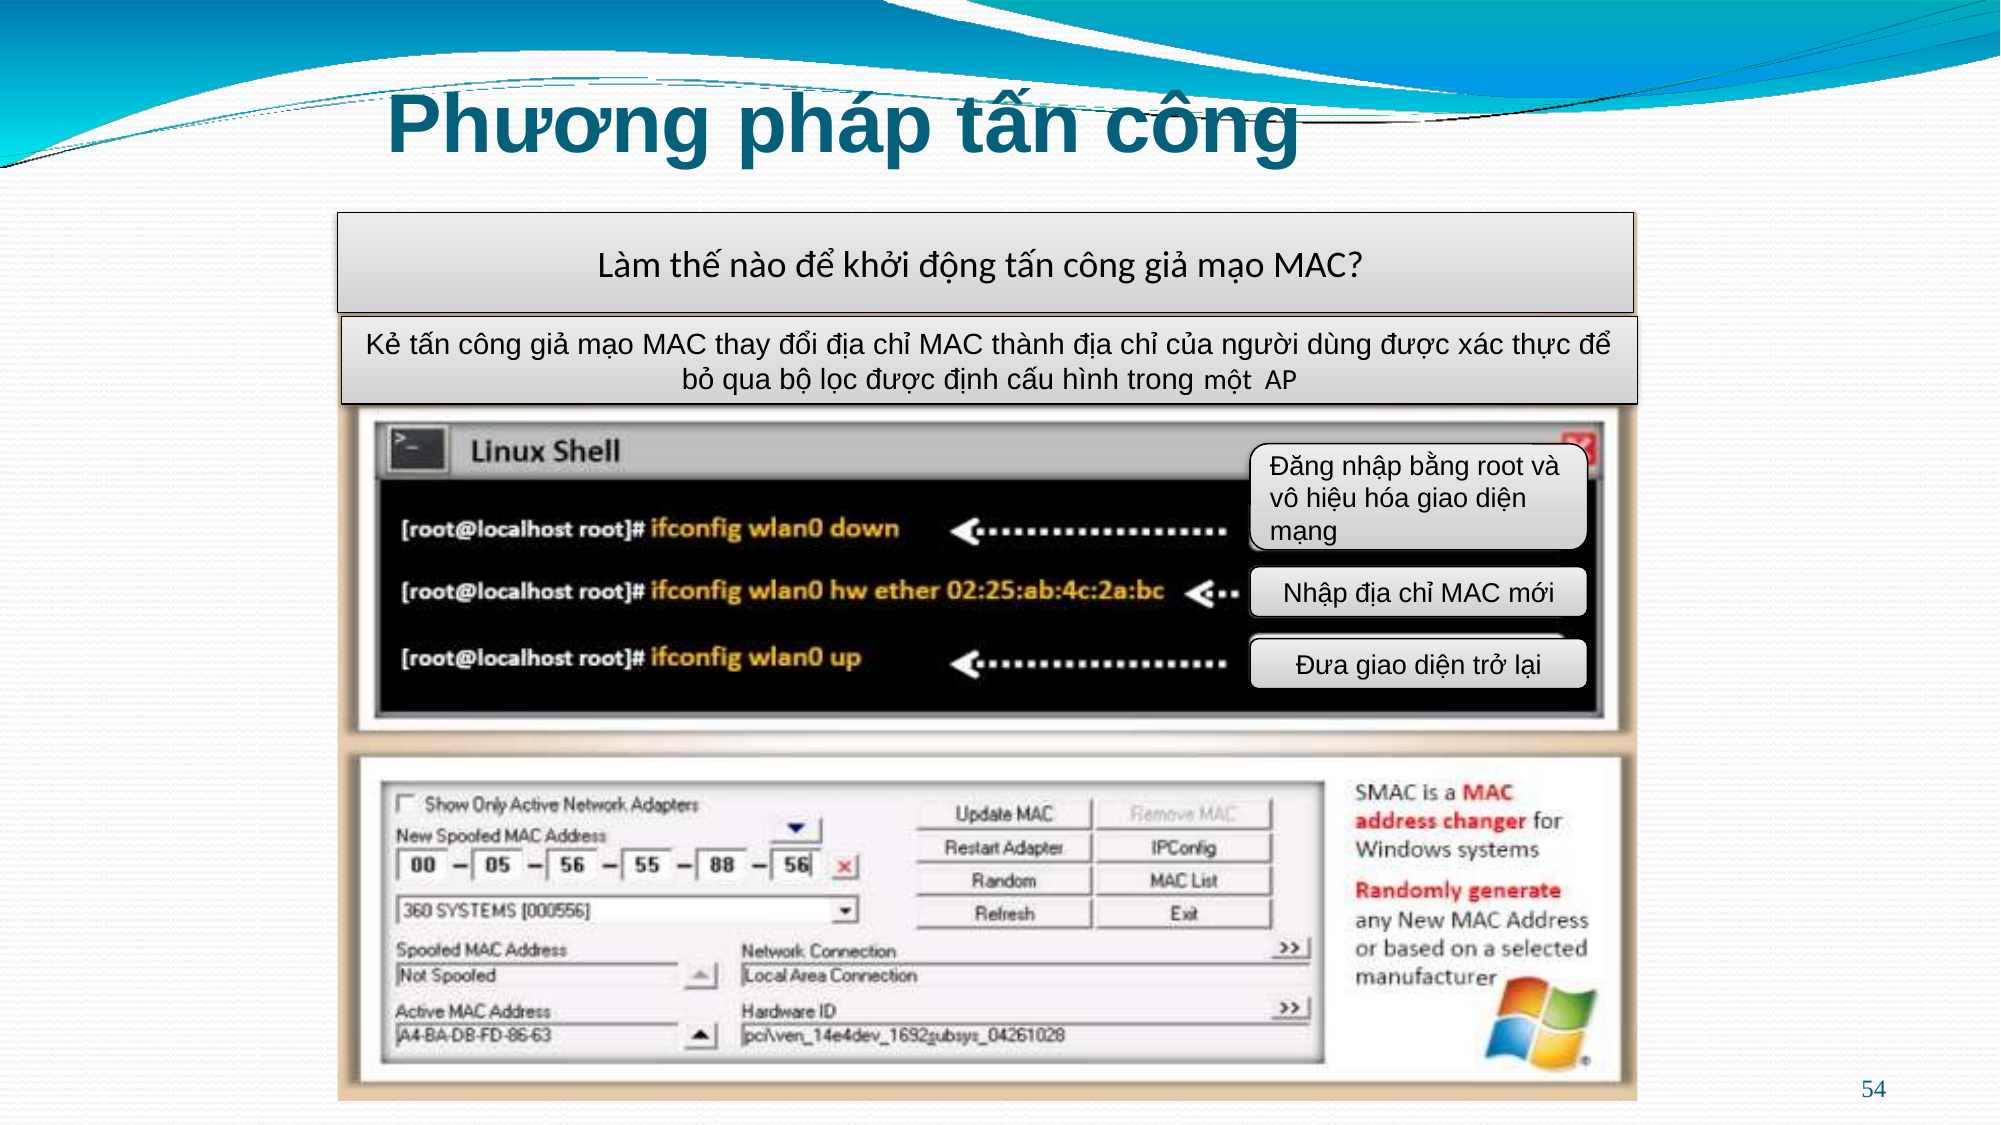

# Phương pháp tấn công

Làm thế nào để khởi động tấn công giả mạo MAC?
Kẻ tấn công giả mạo MAC thay đổi địa chỉ MAC thành địa chỉ của người dùng được xác thực để bỏ qua bộ lọc được định cấu hình trong một  AP
Đăng nhập bằng root và vô hiệu hóa giao diện mạng
Nhập địa chỉ MAC mới
Đưa giao diện trở lại
54